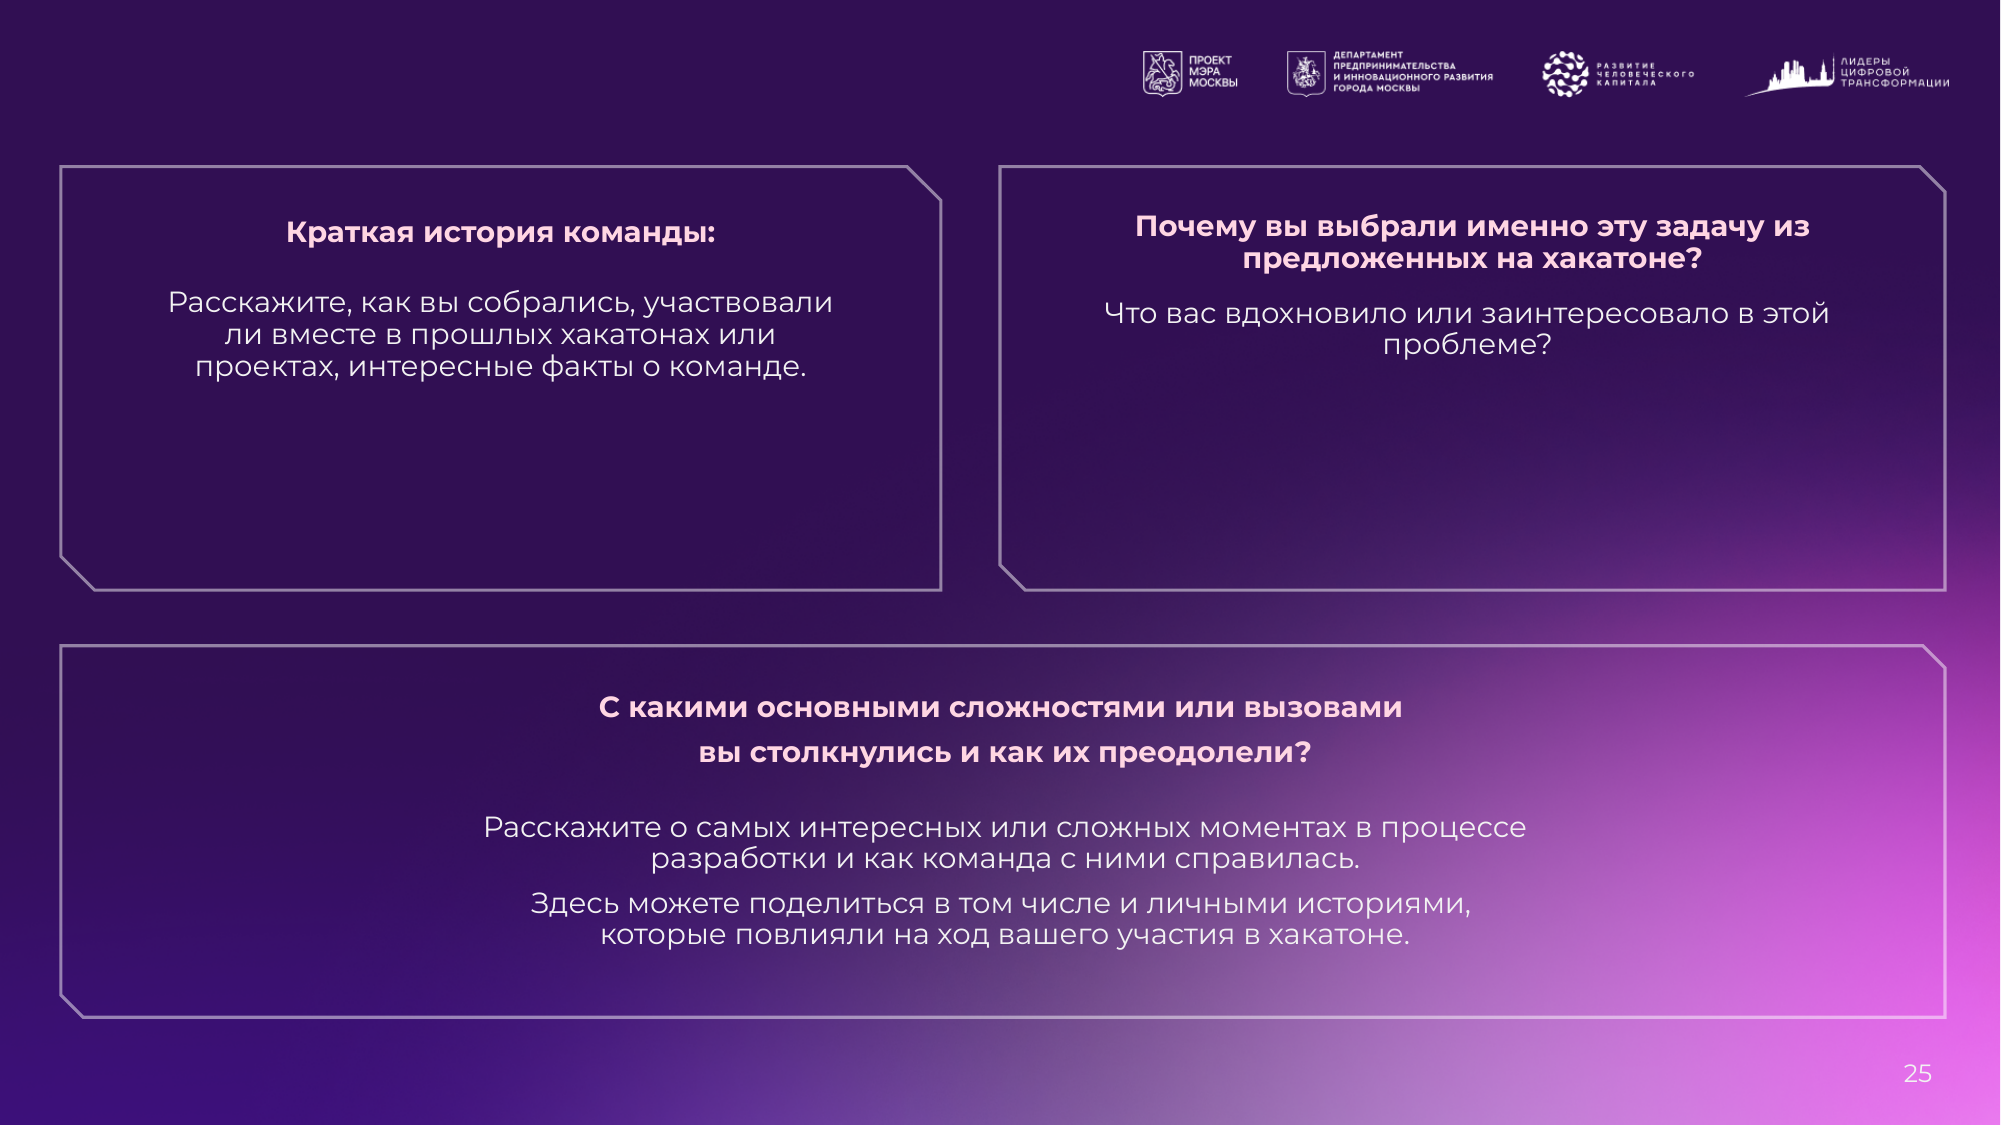

#

Почему вы выбрали именно эту задачу из предложенных на хакатоне?
Краткая история команды:
Расскажите, как вы собрались, участвовали ли вместе в прошлых хакатонах или проектах, интересные факты о команде.
Что вас вдохновило или заинтересовало в этой проблеме?

С какими основными сложностями или вызовами
вы столкнулись и как их преодолели?
Расскажите о самых интересных или сложных моментах в процессе разработки и как команда с ними справилась.
Здесь можете поделиться в том числе и личными историями,
которые повлияли на ход вашего участия в хакатоне.
25